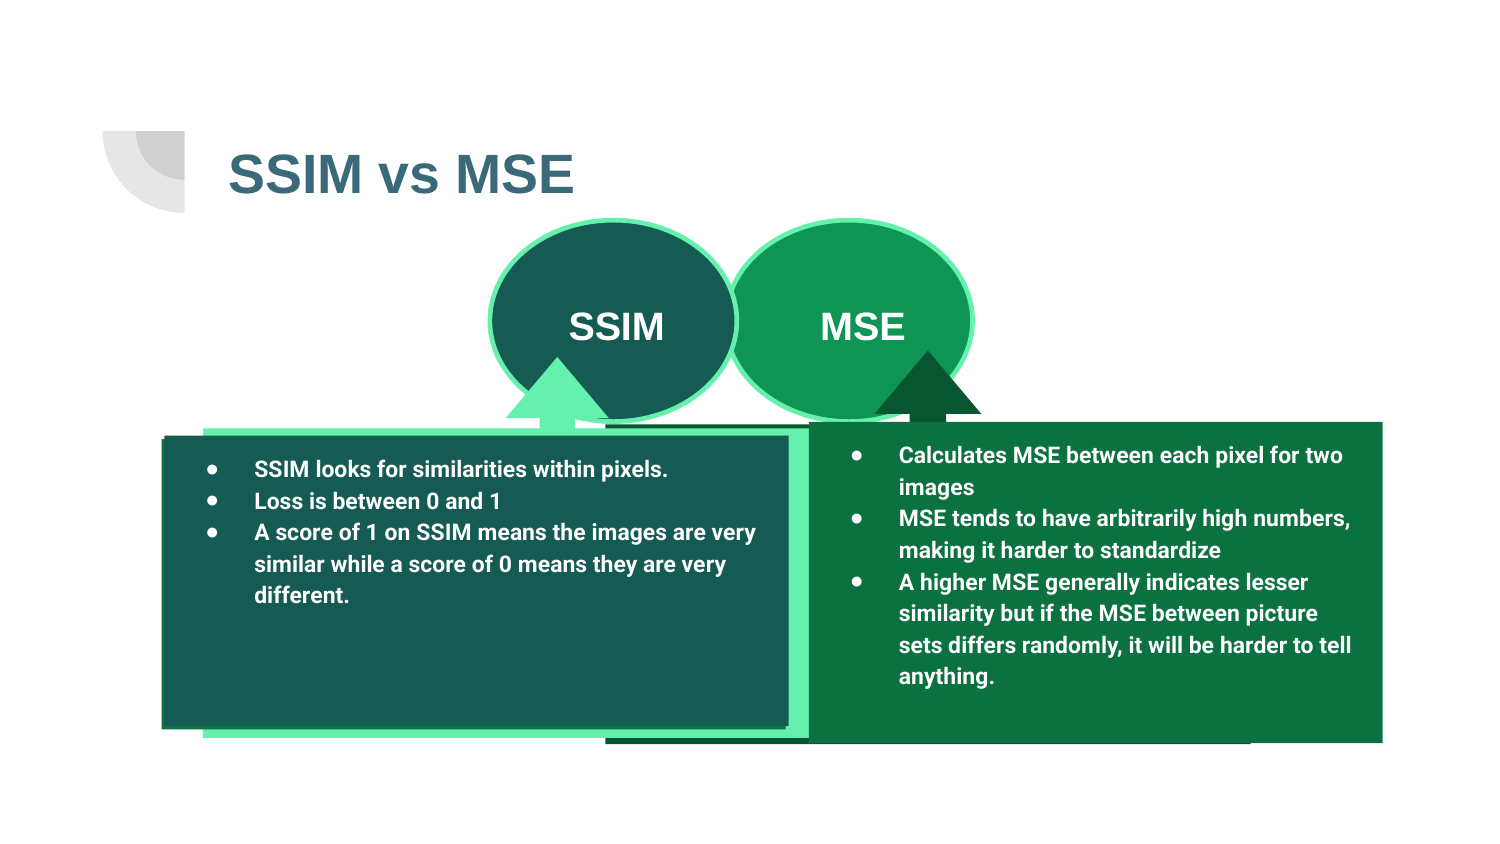

# SSIM vs MSE

SSIM

MSE

SSIM looks for similarities within pixels.
Loss is between 0 and 1
A score of 1 on SSIM means the images are very similar while a score of 0 means they are very different.

Calculates MSE between each pixel for two images
MSE tends to have arbitrarily high numbers, making it harder to standardize
A higher MSE generally indicates lesser similarity but if the MSE between picture sets differs randomly, it will be harder to tell anything.